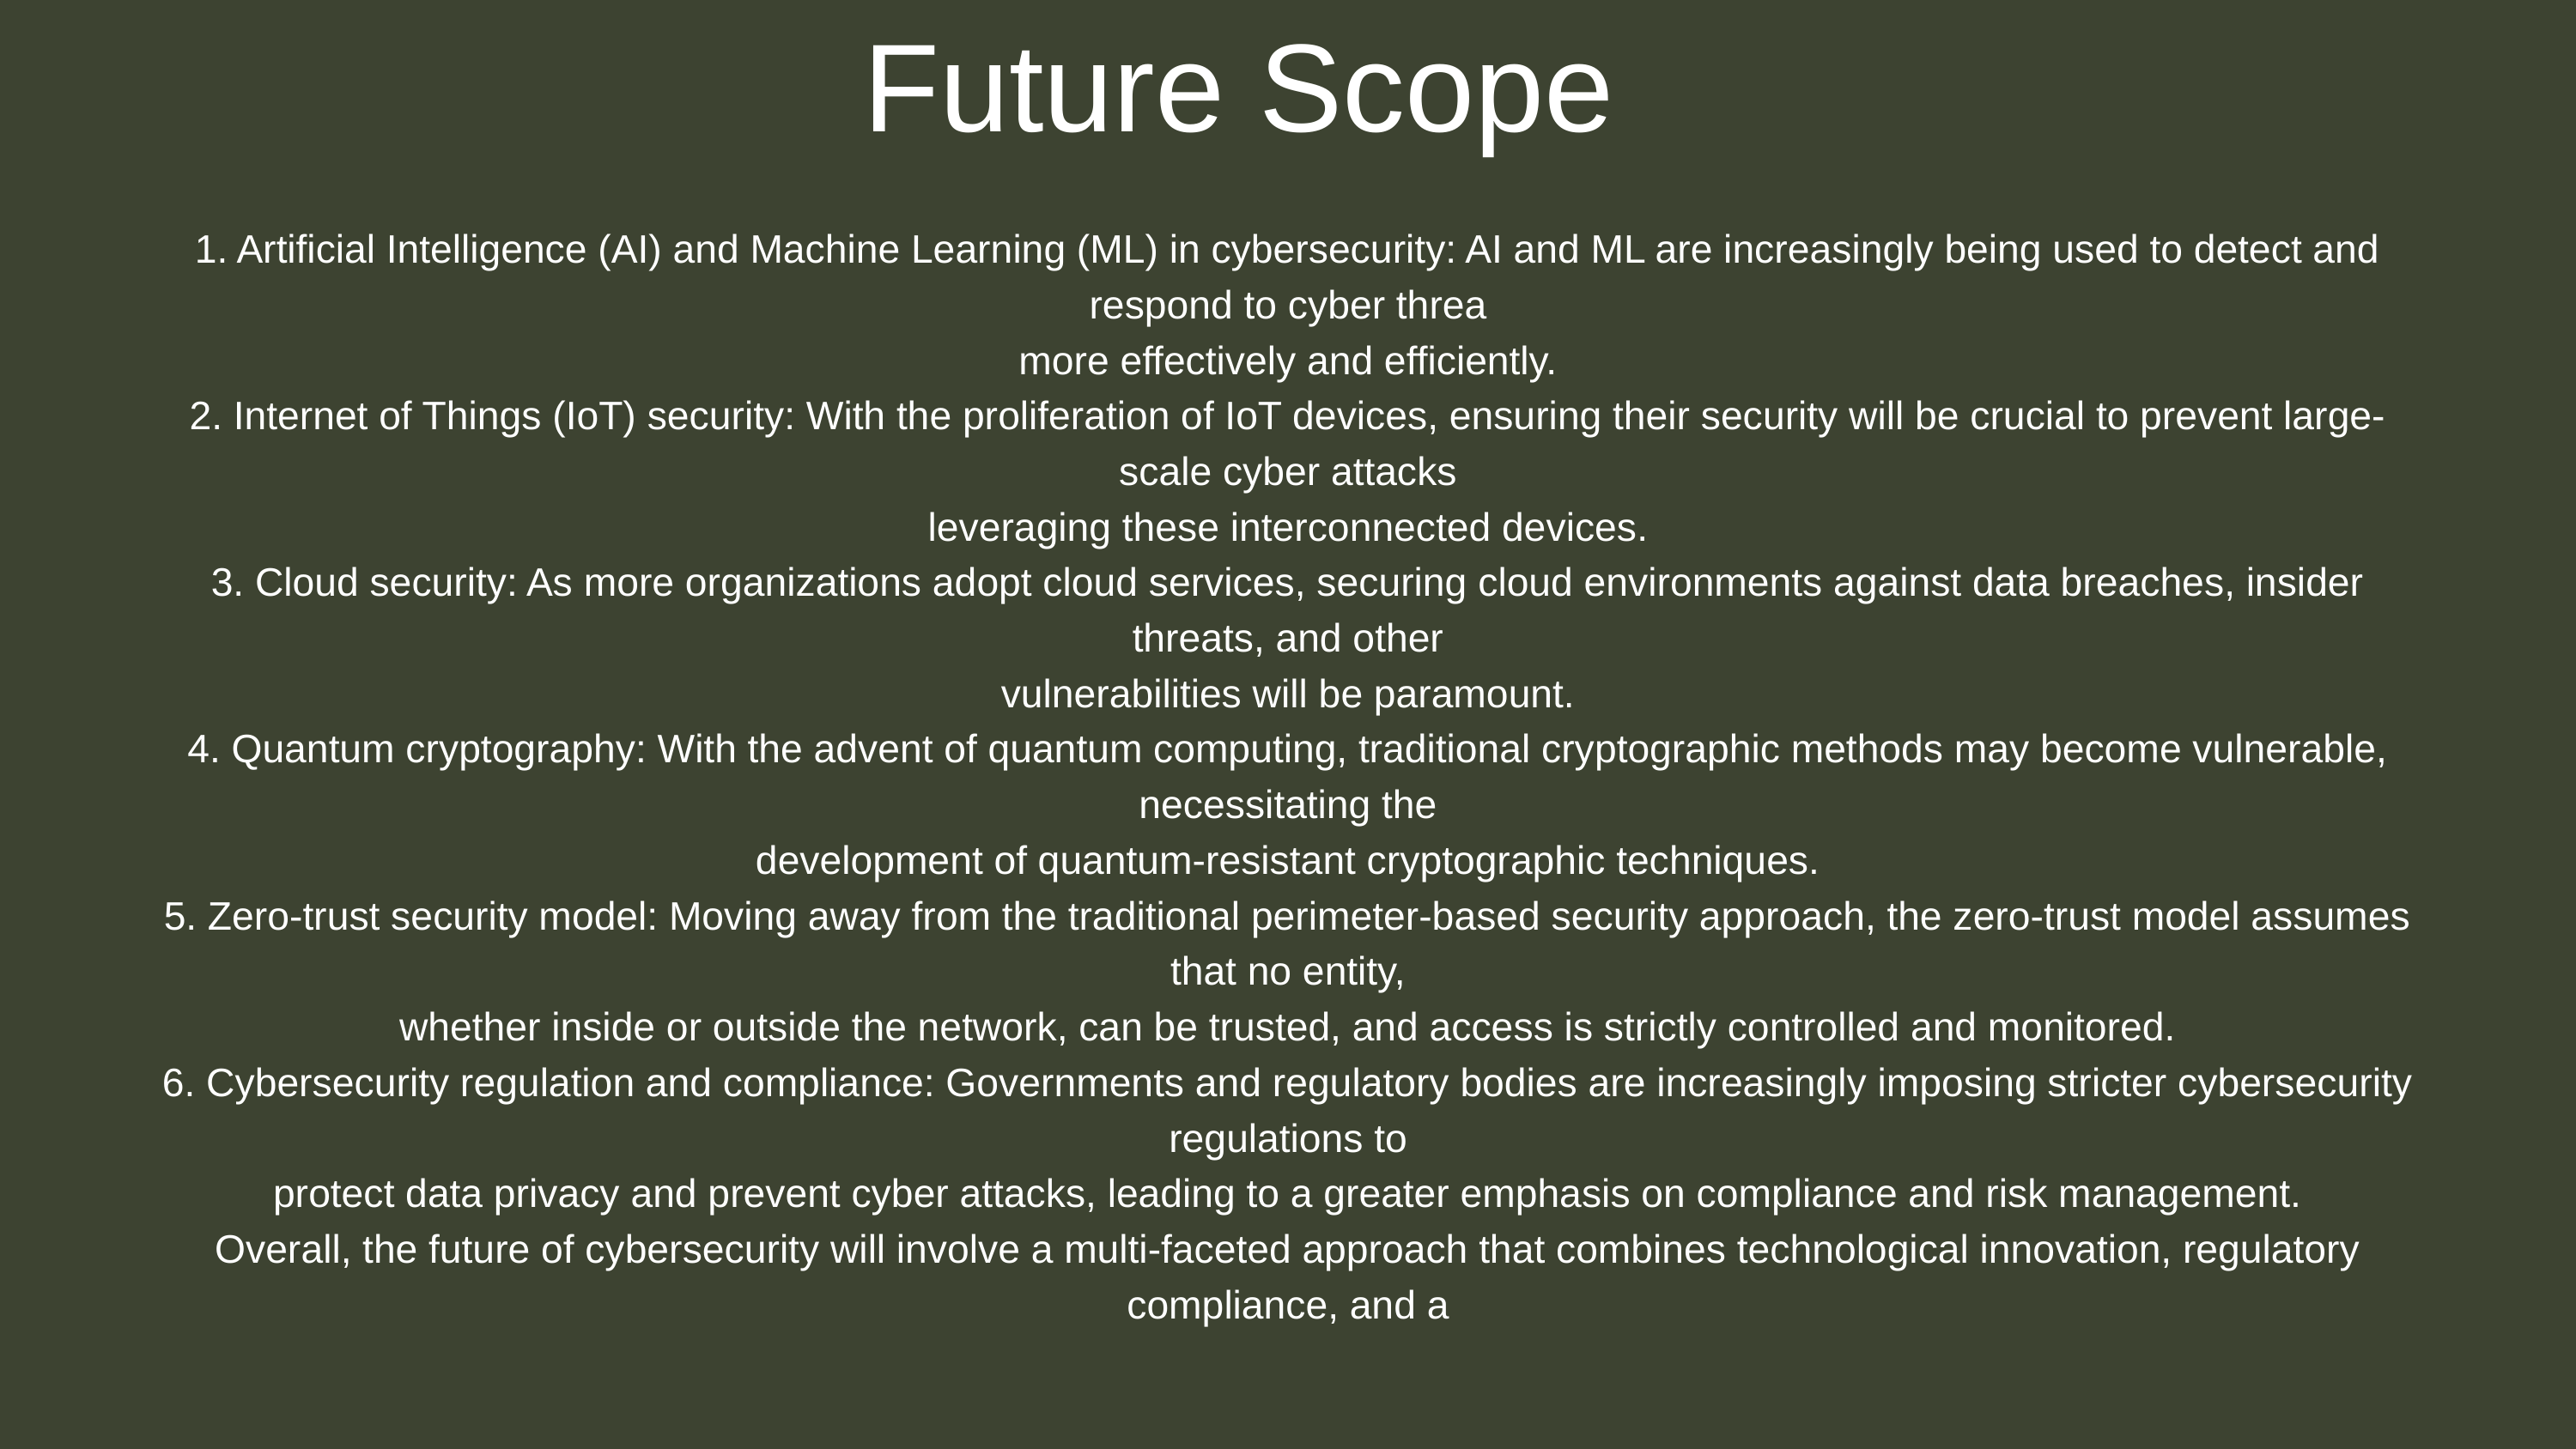

Future Scope
1. Artificial Intelligence (AI) and Machine Learning (ML) in cybersecurity: AI and ML are increasingly being used to detect and respond to cyber threa
more effectively and efficiently.
2. Internet of Things (IoT) security: With the proliferation of IoT devices, ensuring their security will be crucial to prevent large-scale cyber attacks
leveraging these interconnected devices.
3. Cloud security: As more organizations adopt cloud services, securing cloud environments against data breaches, insider threats, and other
vulnerabilities will be paramount.
4. Quantum cryptography: With the advent of quantum computing, traditional cryptographic methods may become vulnerable, necessitating the
development of quantum-resistant cryptographic techniques.
5. Zero-trust security model: Moving away from the traditional perimeter-based security approach, the zero-trust model assumes that no entity,
whether inside or outside the network, can be trusted, and access is strictly controlled and monitored.
6. Cybersecurity regulation and compliance: Governments and regulatory bodies are increasingly imposing stricter cybersecurity regulations to
protect data privacy and prevent cyber attacks, leading to a greater emphasis on compliance and risk management.
Overall, the future of cybersecurity will involve a multi-faceted approach that combines technological innovation, regulatory compliance, and a